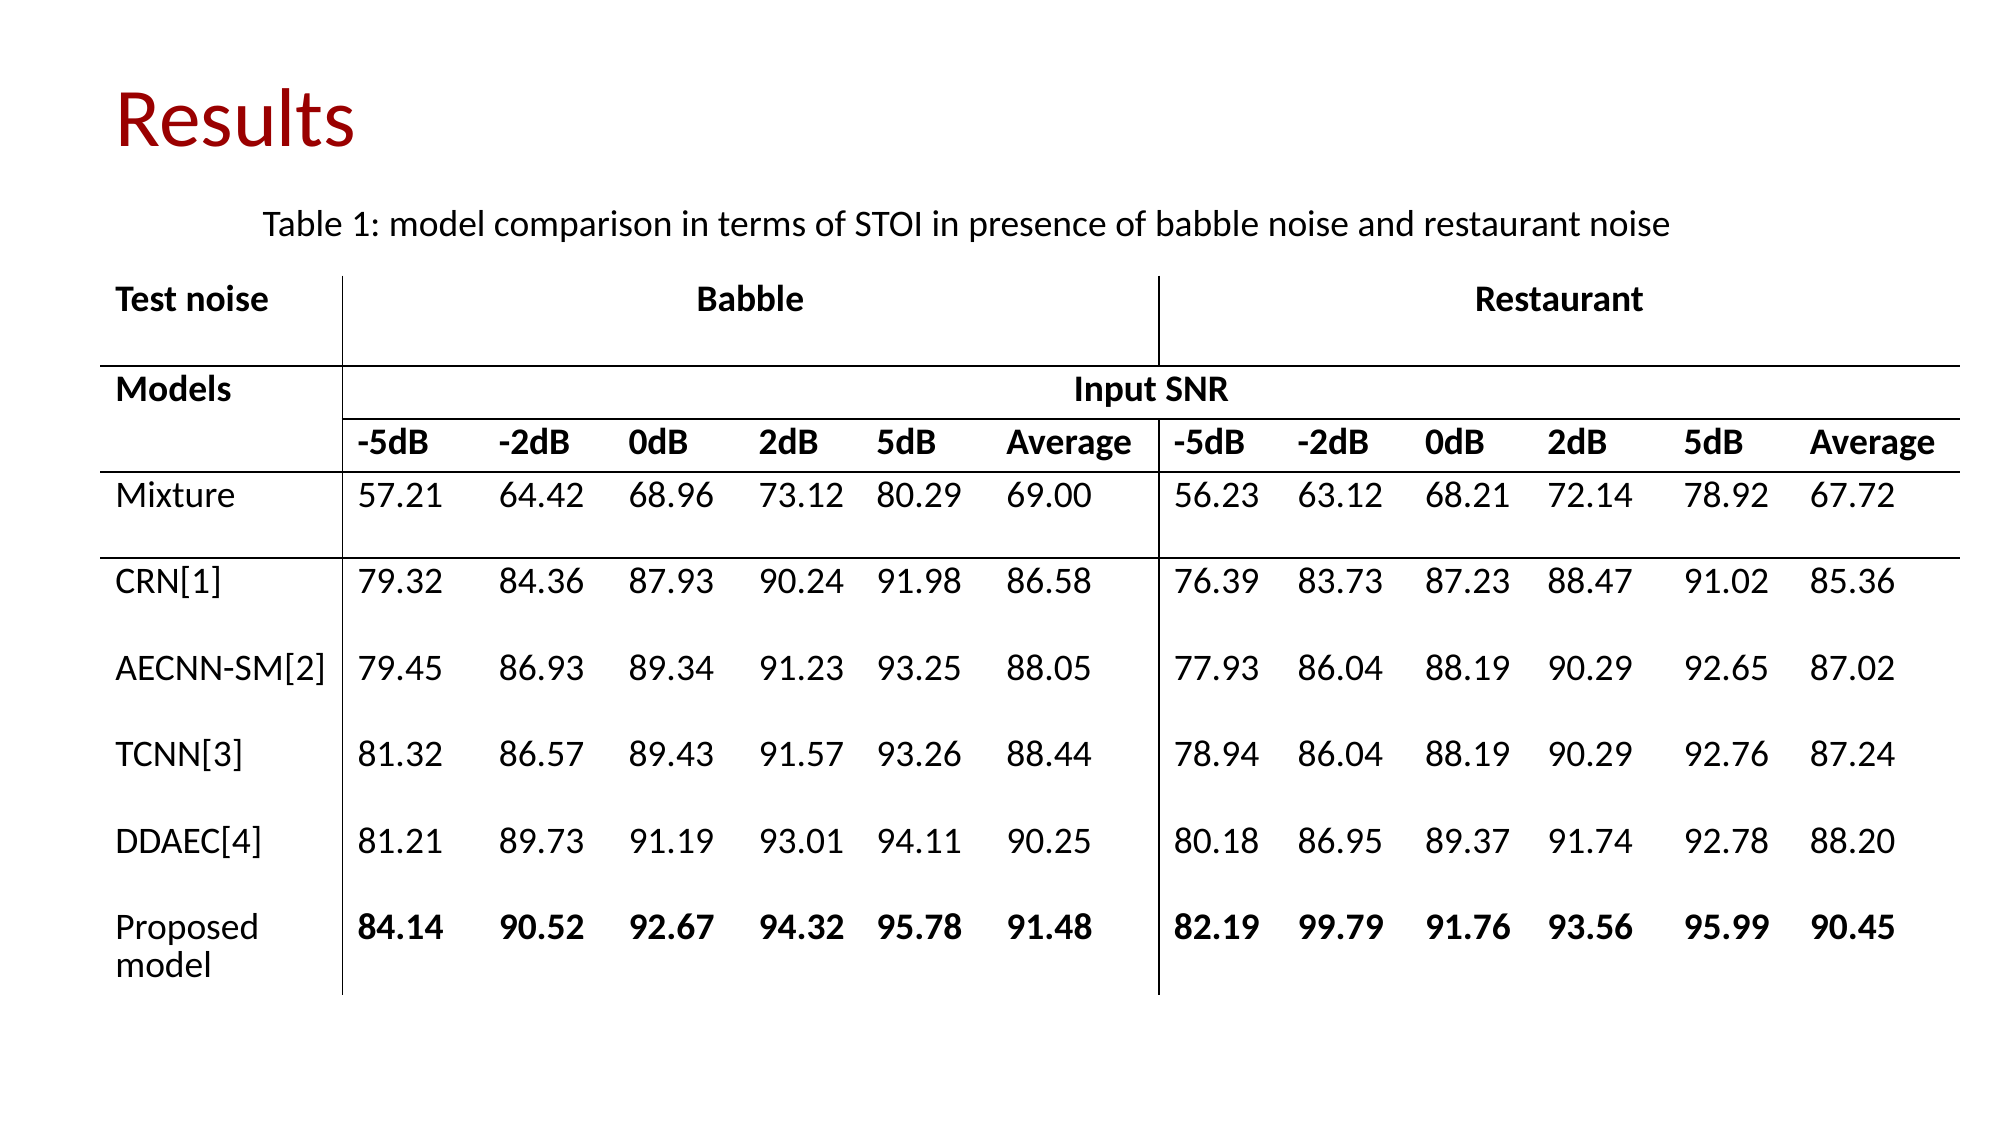

# Results
Table 1: model comparison in terms of STOI in presence of babble noise and restaurant noise
| Test noise | Babble |  |  |  |  |  | Restaurant |  |  |  |  |  |
| --- | --- | --- | --- | --- | --- | --- | --- | --- | --- | --- | --- | --- |
| Models | Input SNR |  |  |  |  |  |  |  |  |  |  |  |
|  | -5dB | -2dB | 0dB | 2dB | 5dB | Average | -5dB | -2dB | 0dB | 2dB | 5dB | Average |
| Mixture | 57.21 | 64.42 | 68.96 | 73.12 | 80.29 | 69.00 | 56.23 | 63.12 | 68.21 | 72.14 | 78.92 | 67.72 |
| CRN[1] | 79.32 | 84.36 | 87.93 | 90.24 | 91.98 | 86.58 | 76.39 | 83.73 | 87.23 | 88.47 | 91.02 | 85.36 |
| AECNN-SM[2] | 79.45 | 86.93 | 89.34 | 91.23 | 93.25 | 88.05 | 77.93 | 86.04 | 88.19 | 90.29 | 92.65 | 87.02 |
| TCNN[3] | 81.32 | 86.57 | 89.43 | 91.57 | 93.26 | 88.44 | 78.94 | 86.04 | 88.19 | 90.29 | 92.76 | 87.24 |
| DDAEC[4] | 81.21 | 89.73 | 91.19 | 93.01 | 94.11 | 90.25 | 80.18 | 86.95 | 89.37 | 91.74 | 92.78 | 88.20 |
| Proposed model | 84.14 | 90.52 | 92.67 | 94.32 | 95.78 | 91.48 | 82.19 | 99.79 | 91.76 | 93.56 | 95.99 | 90.45 |